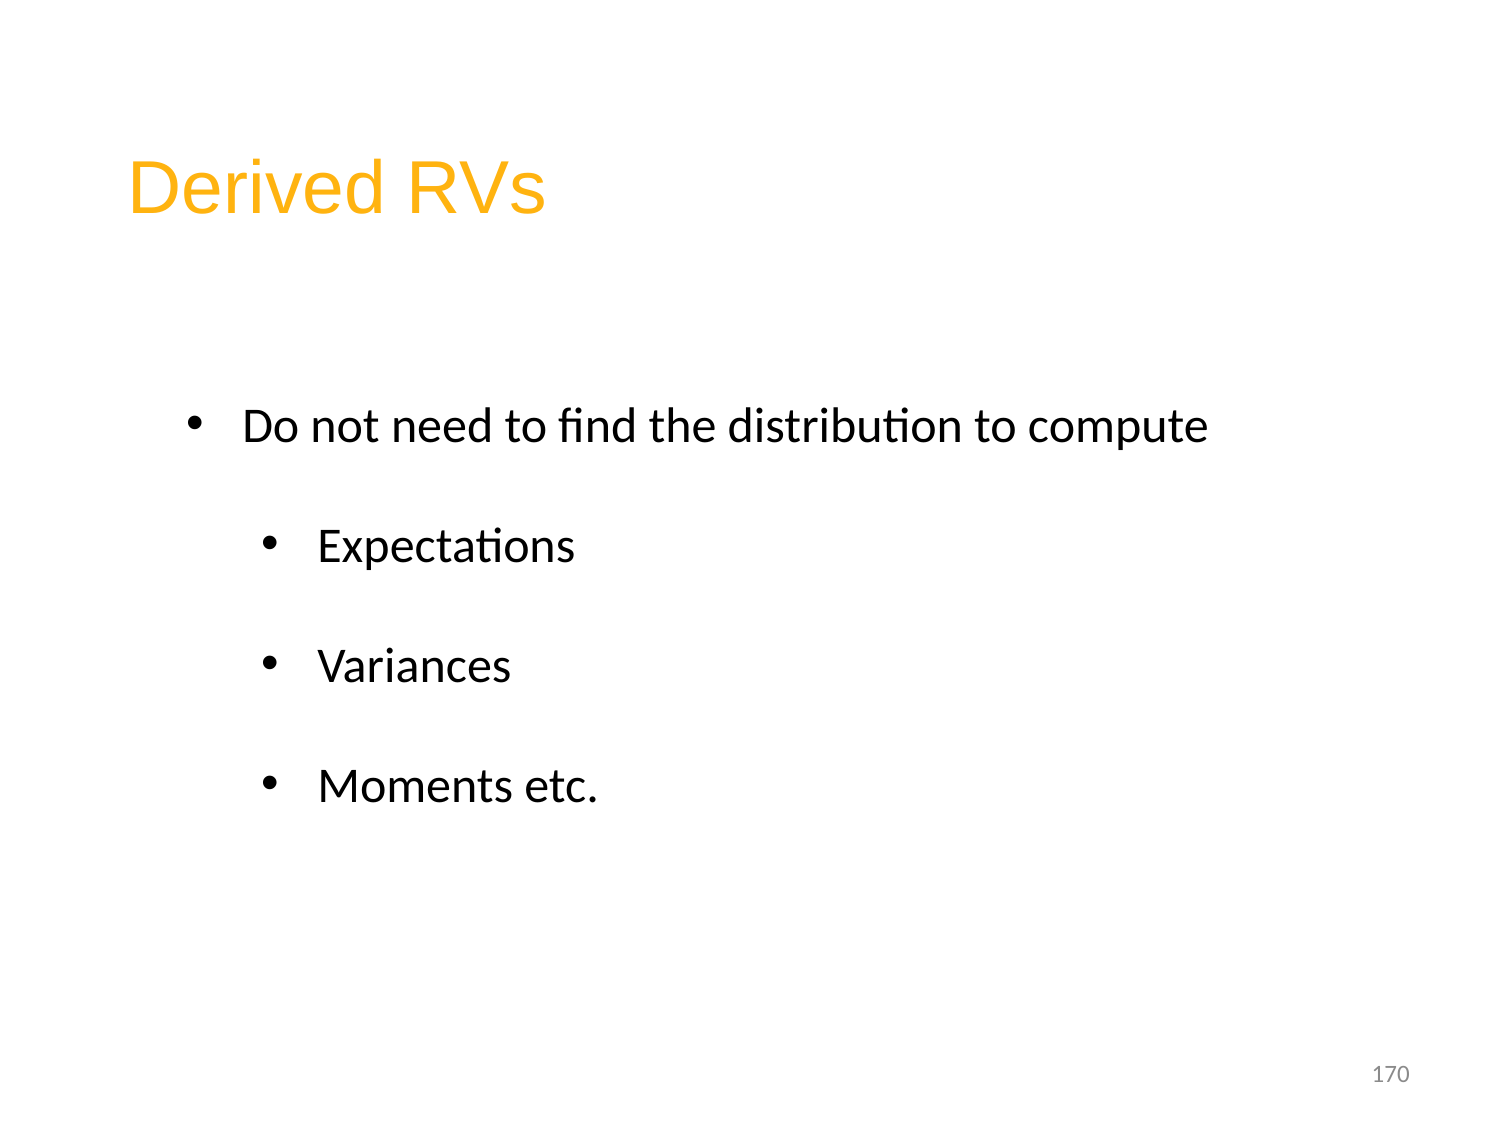

# Derived RVs
Do not need to find the distribution to compute
Expectations
Variances
Moments etc.
170